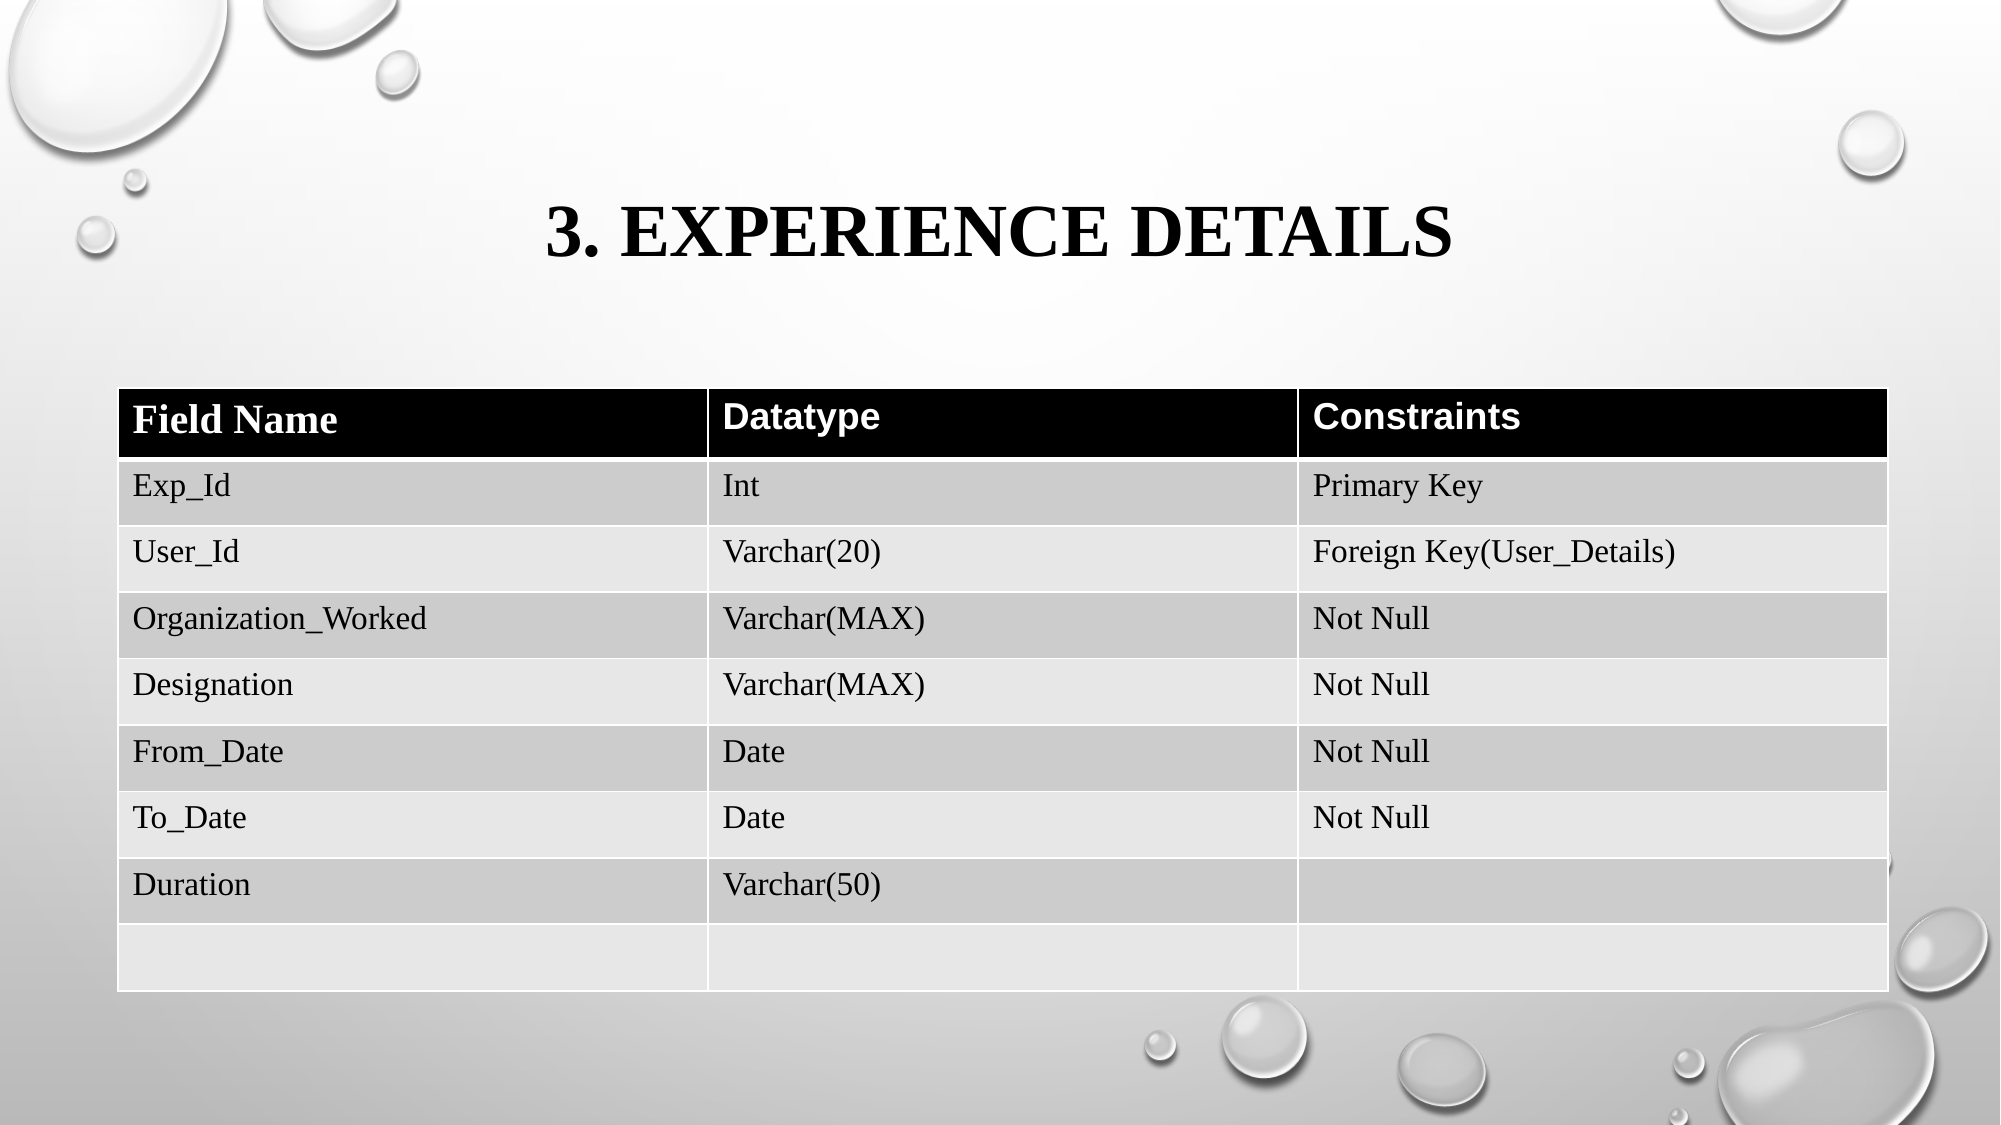

# 3. Experience Details
| Field Name | Datatype | Constraints |
| --- | --- | --- |
| Exp\_Id | Int | Primary Key |
| User\_Id | Varchar(20) | Foreign Key(User\_Details) |
| Organization\_Worked | Varchar(MAX) | Not Null |
| Designation | Varchar(MAX) | Not Null |
| From\_Date | Date | Not Null |
| To\_Date | Date | Not Null |
| Duration | Varchar(50) |  |
|  |  |  |